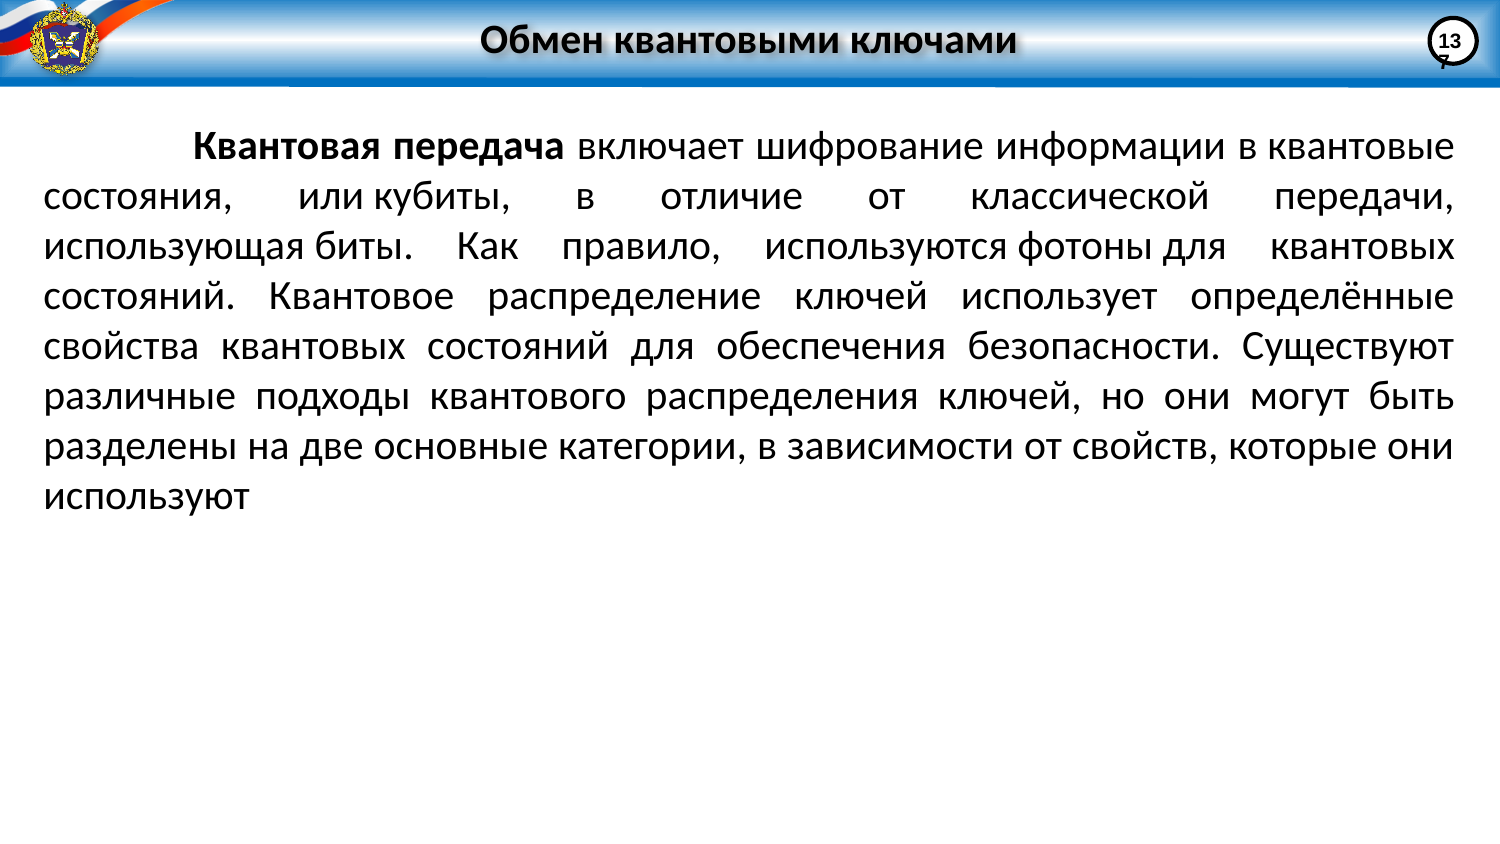

# Обмен квантовыми ключами
137
	Квантовая передача включает шифрование информации в квантовые состояния, или кубиты, в отличие от классической передачи, использующая биты. Как правило, используются фотоны для квантовых состояний. Квантовое распределение ключей использует определённые свойства квантовых состояний для обеспечения безопасности. Существуют различные подходы квантового распределения ключей, но они могут быть разделены на две основные категории, в зависимости от свойств, которые они используют